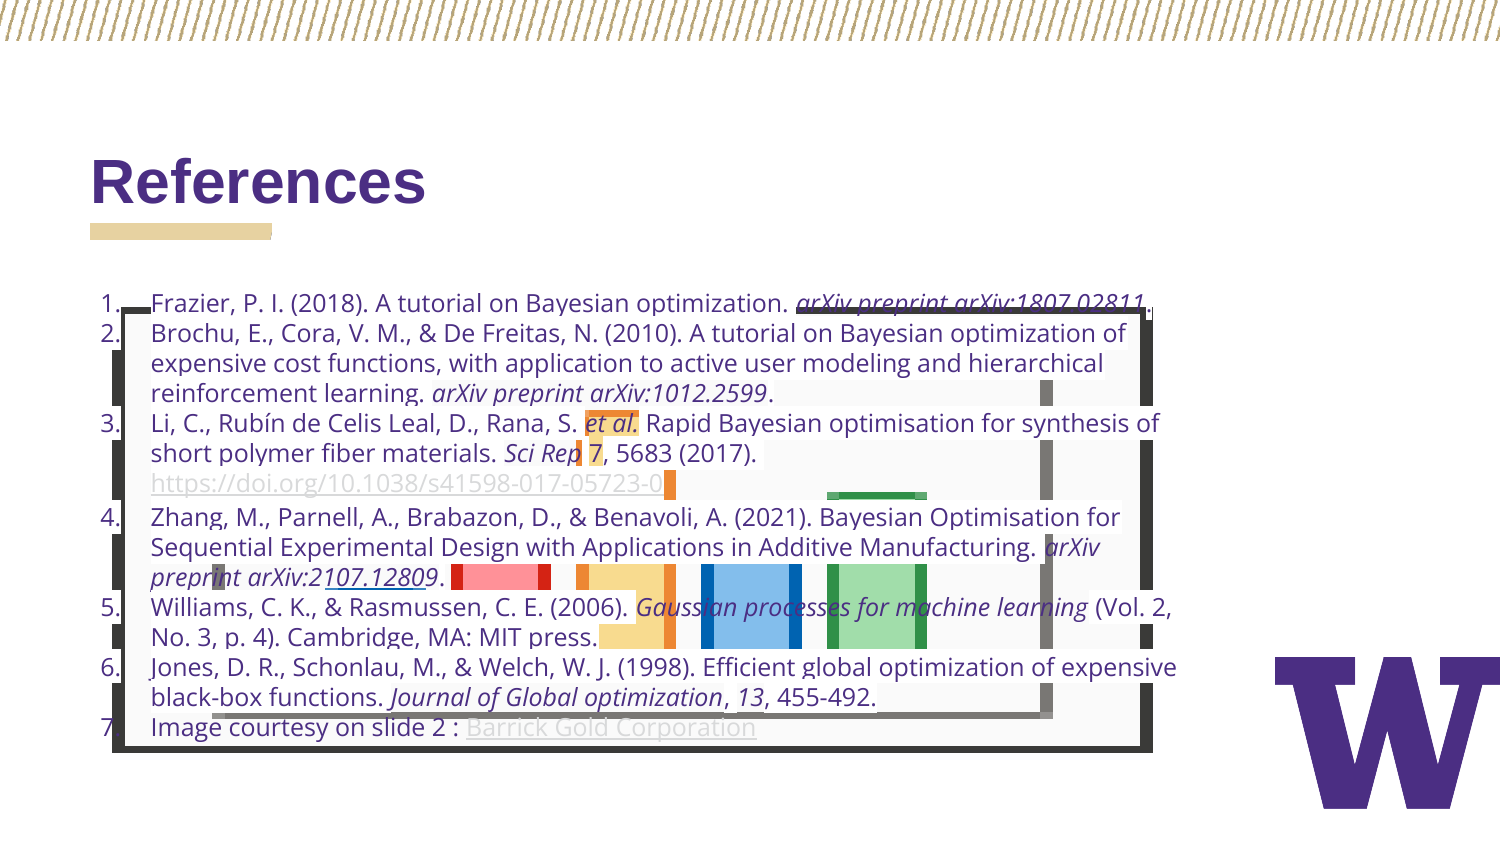

# References
Frazier, P. I. (2018). A tutorial on Bayesian optimization. arXiv preprint arXiv:1807.02811.
Brochu, E., Cora, V. M., & De Freitas, N. (2010). A tutorial on Bayesian optimization of expensive cost functions, with application to active user modeling and hierarchical reinforcement learning. arXiv preprint arXiv:1012.2599.
Li, C., Rubín de Celis Leal, D., Rana, S. et al. Rapid Bayesian optimisation for synthesis of short polymer fiber materials. Sci Rep 7, 5683 (2017). https://doi.org/10.1038/s41598-017-05723-0
Zhang, M., Parnell, A., Brabazon, D., & Benavoli, A. (2021). Bayesian Optimisation for Sequential Experimental Design with Applications in Additive Manufacturing. arXiv preprint arXiv:2107.12809.
Williams, C. K., & Rasmussen, C. E. (2006). Gaussian processes for machine learning (Vol. 2, No. 3, p. 4). Cambridge, MA: MIT press.
Jones, D. R., Schonlau, M., & Welch, W. J. (1998). Efficient global optimization of expensive black-box functions. Journal of Global optimization, 13, 455-492.
Image courtesy on slide 2 : Barrick Gold Corporation